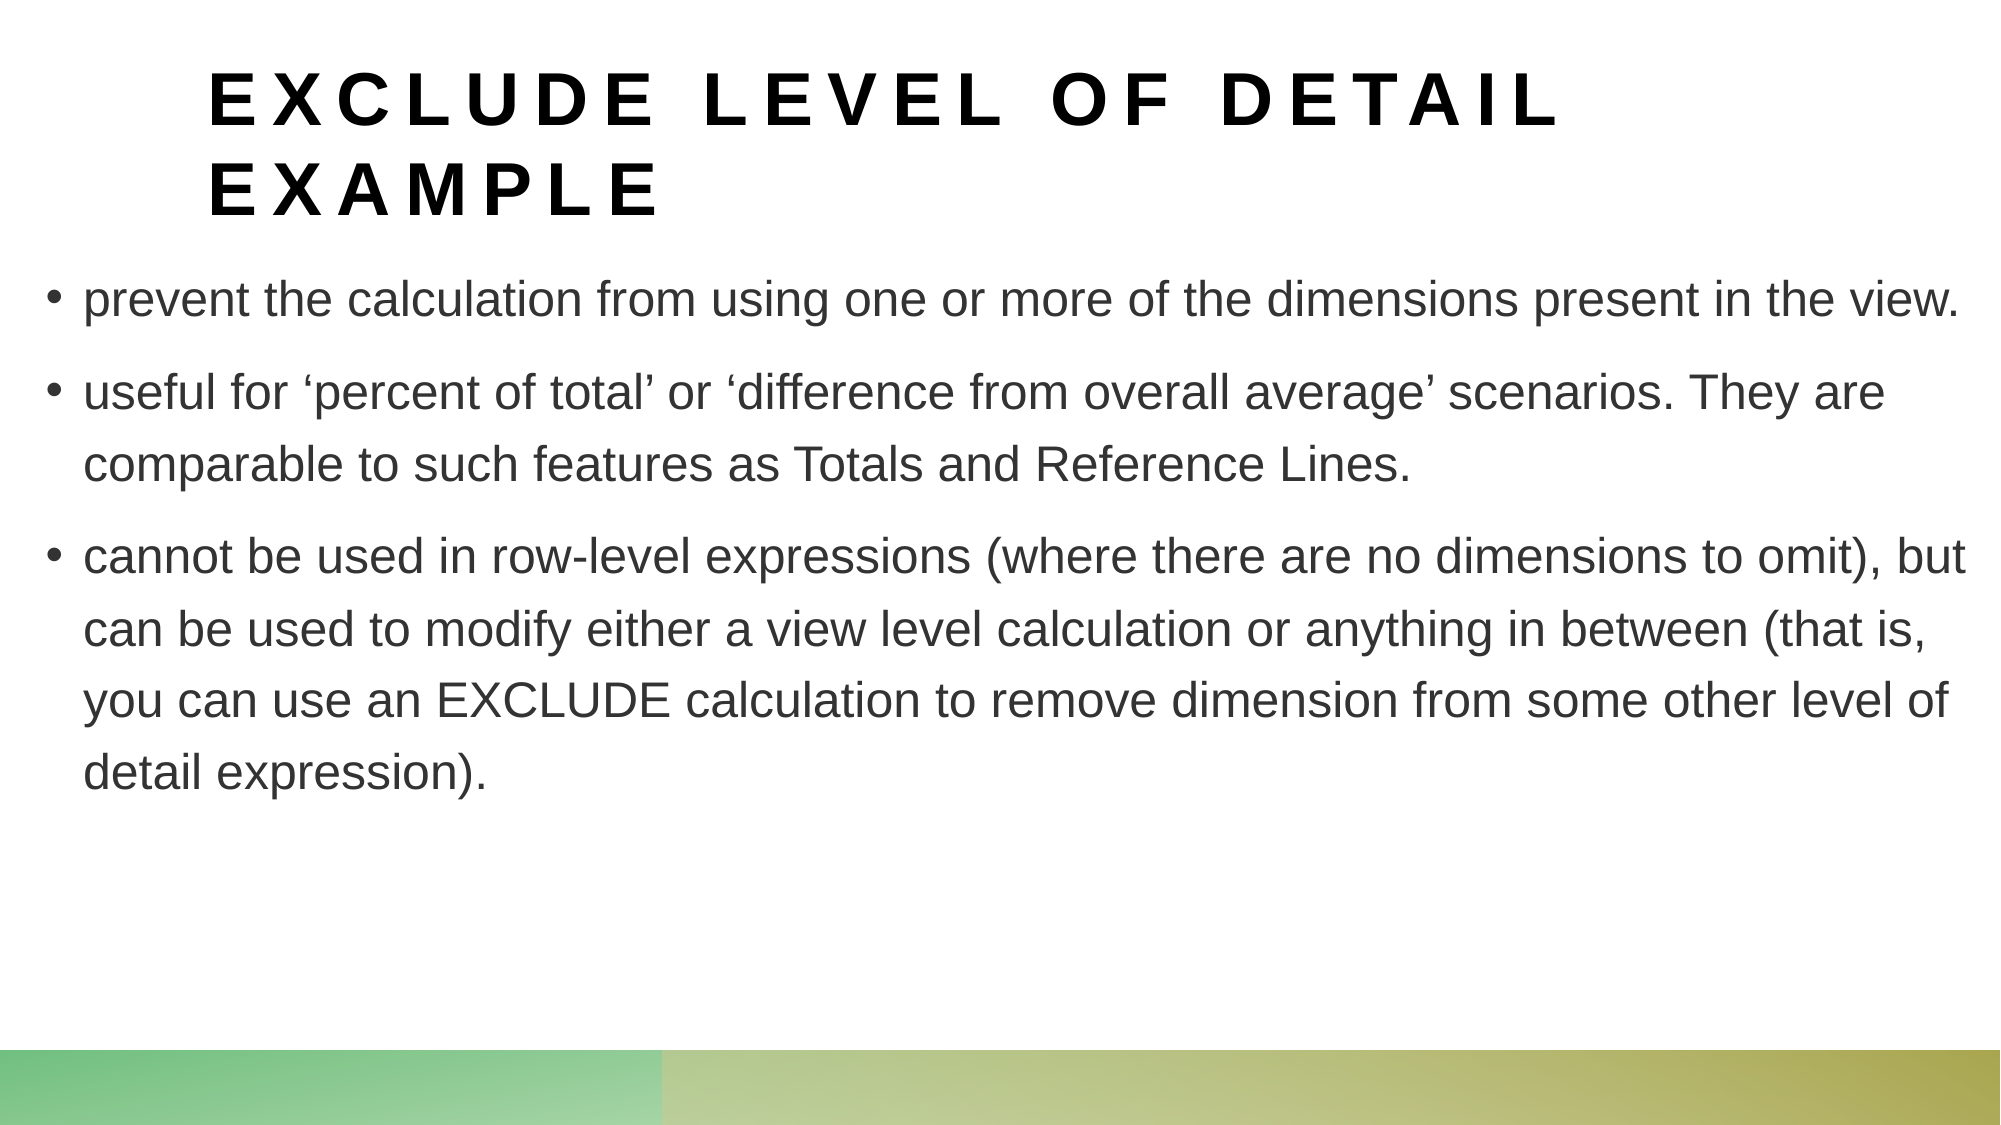

# Exclude level of detail example
prevent the calculation from using one or more of the dimensions present in the view.
useful for ‘percent of total’ or ‘difference from overall average’ scenarios. They are comparable to such features as Totals and Reference Lines.
cannot be used in row-level expressions (where there are no dimensions to omit), but can be used to modify either a view level calculation or anything in between (that is, you can use an EXCLUDE calculation to remove dimension from some other level of detail expression).